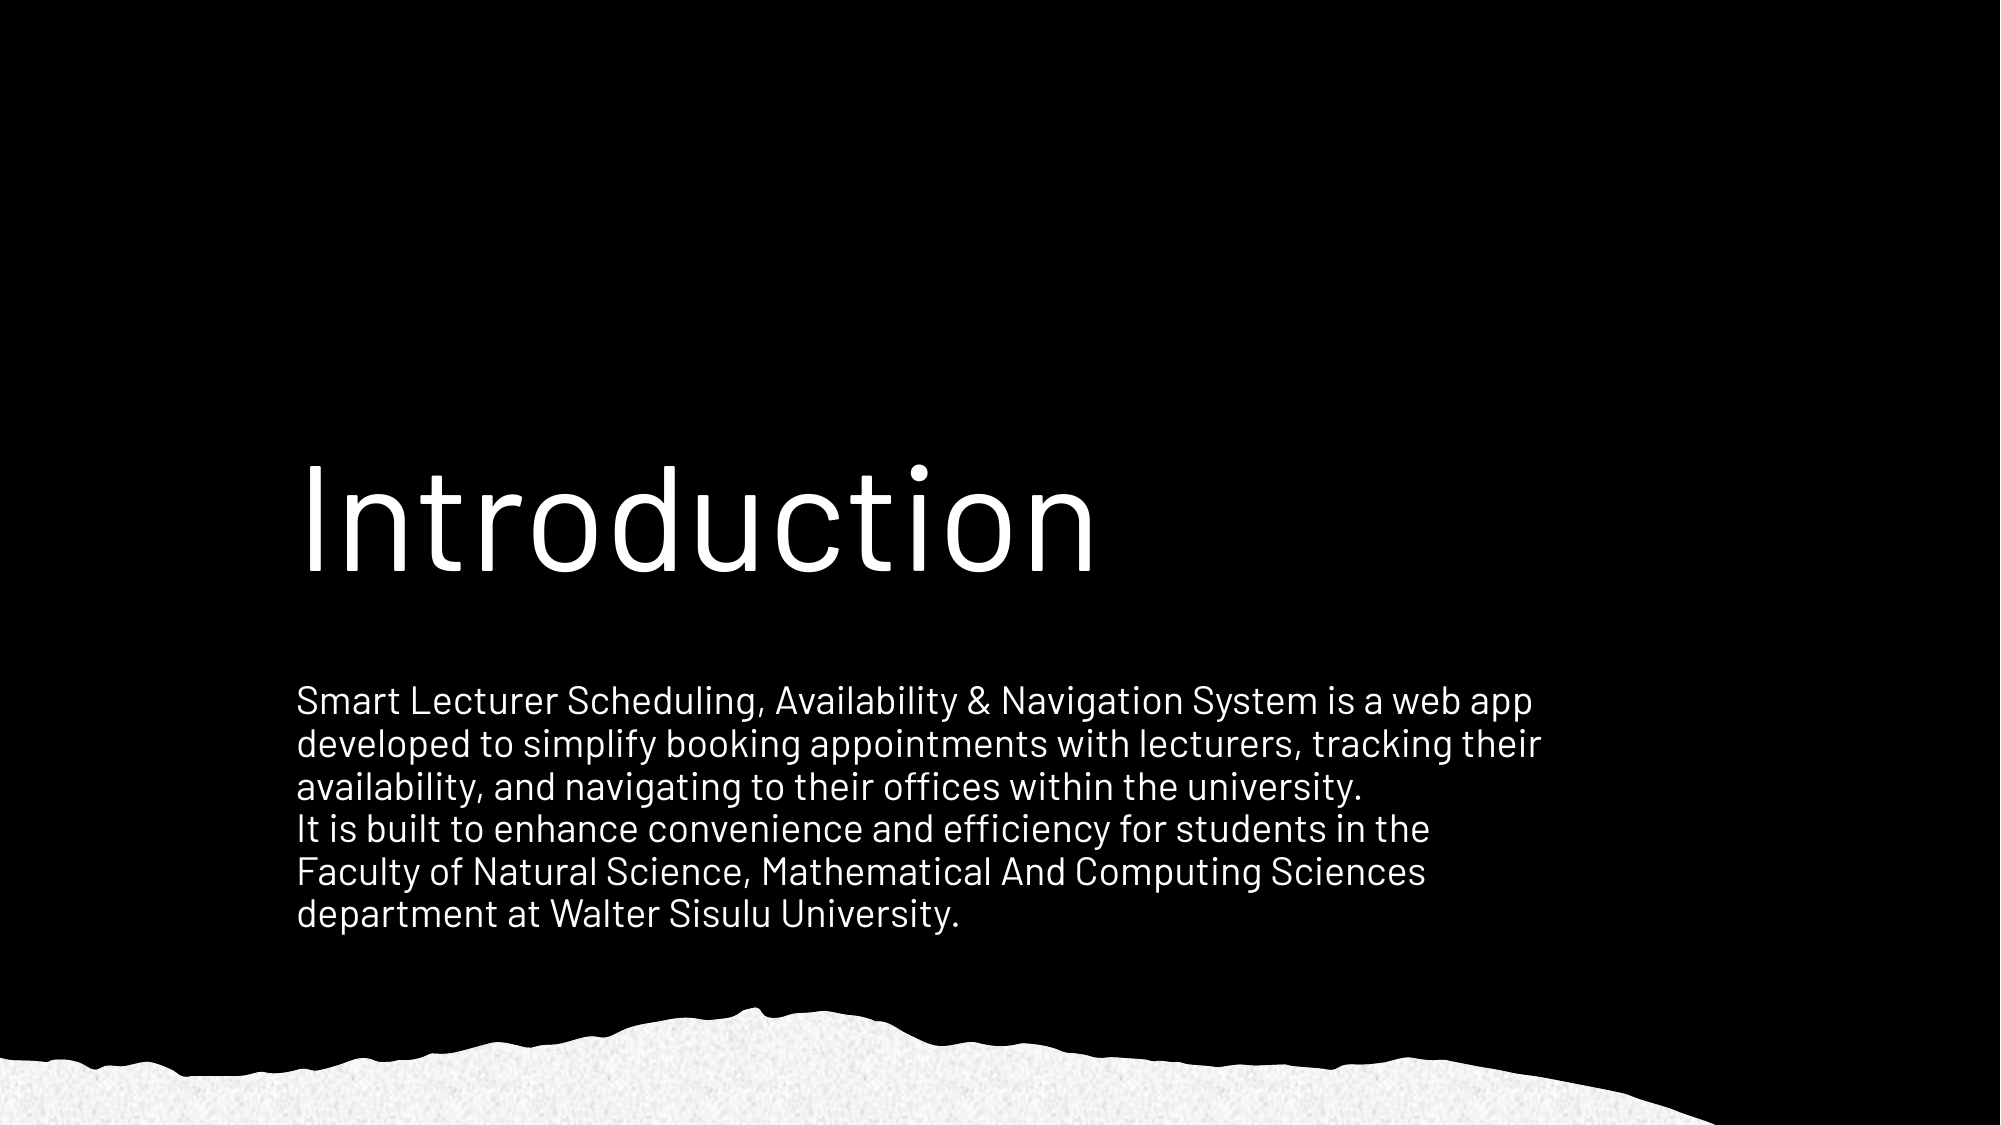

# Introduction
Smart Lecturer Scheduling, Availability & Navigation System is a web app developed to simplify booking appointments with lecturers, tracking their availability, and navigating to their offices within the university.
It is built to enhance convenience and efficiency for students in the Faculty of Natural Science, Mathematical And Computing Sciences department at Walter Sisulu University.